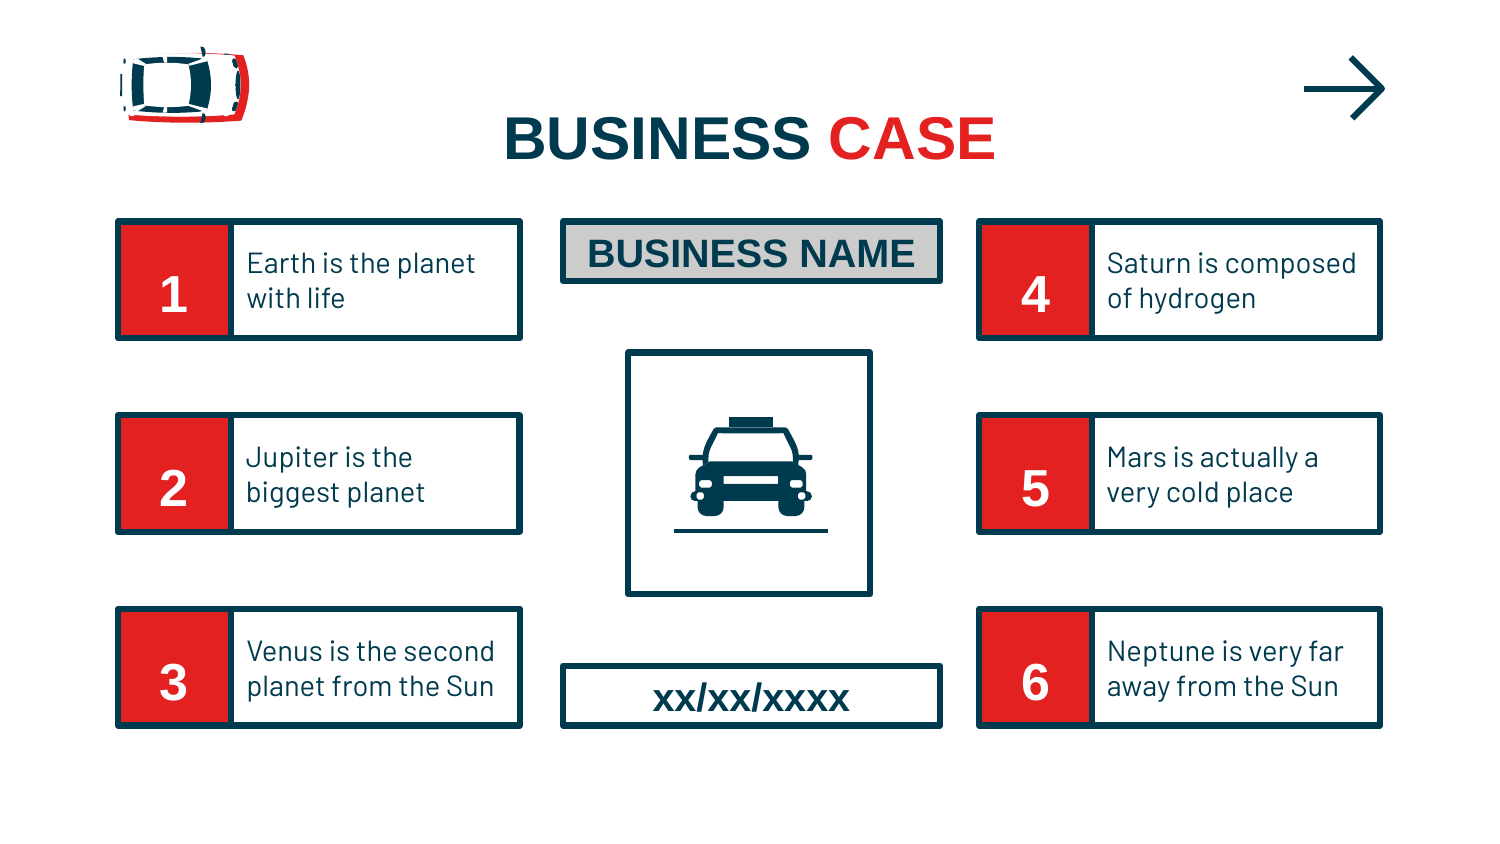

# BUSINESS CASE
Earth is the planet with life
BUSINESS NAME
4
Saturn is composed of hydrogen
1

2
Jupiter is the biggest planet
5
Mars is actually a very cold place

3
Venus is the second planet from the Sun
6
Neptune is very far away from the Sun
xx/xx/xxxx